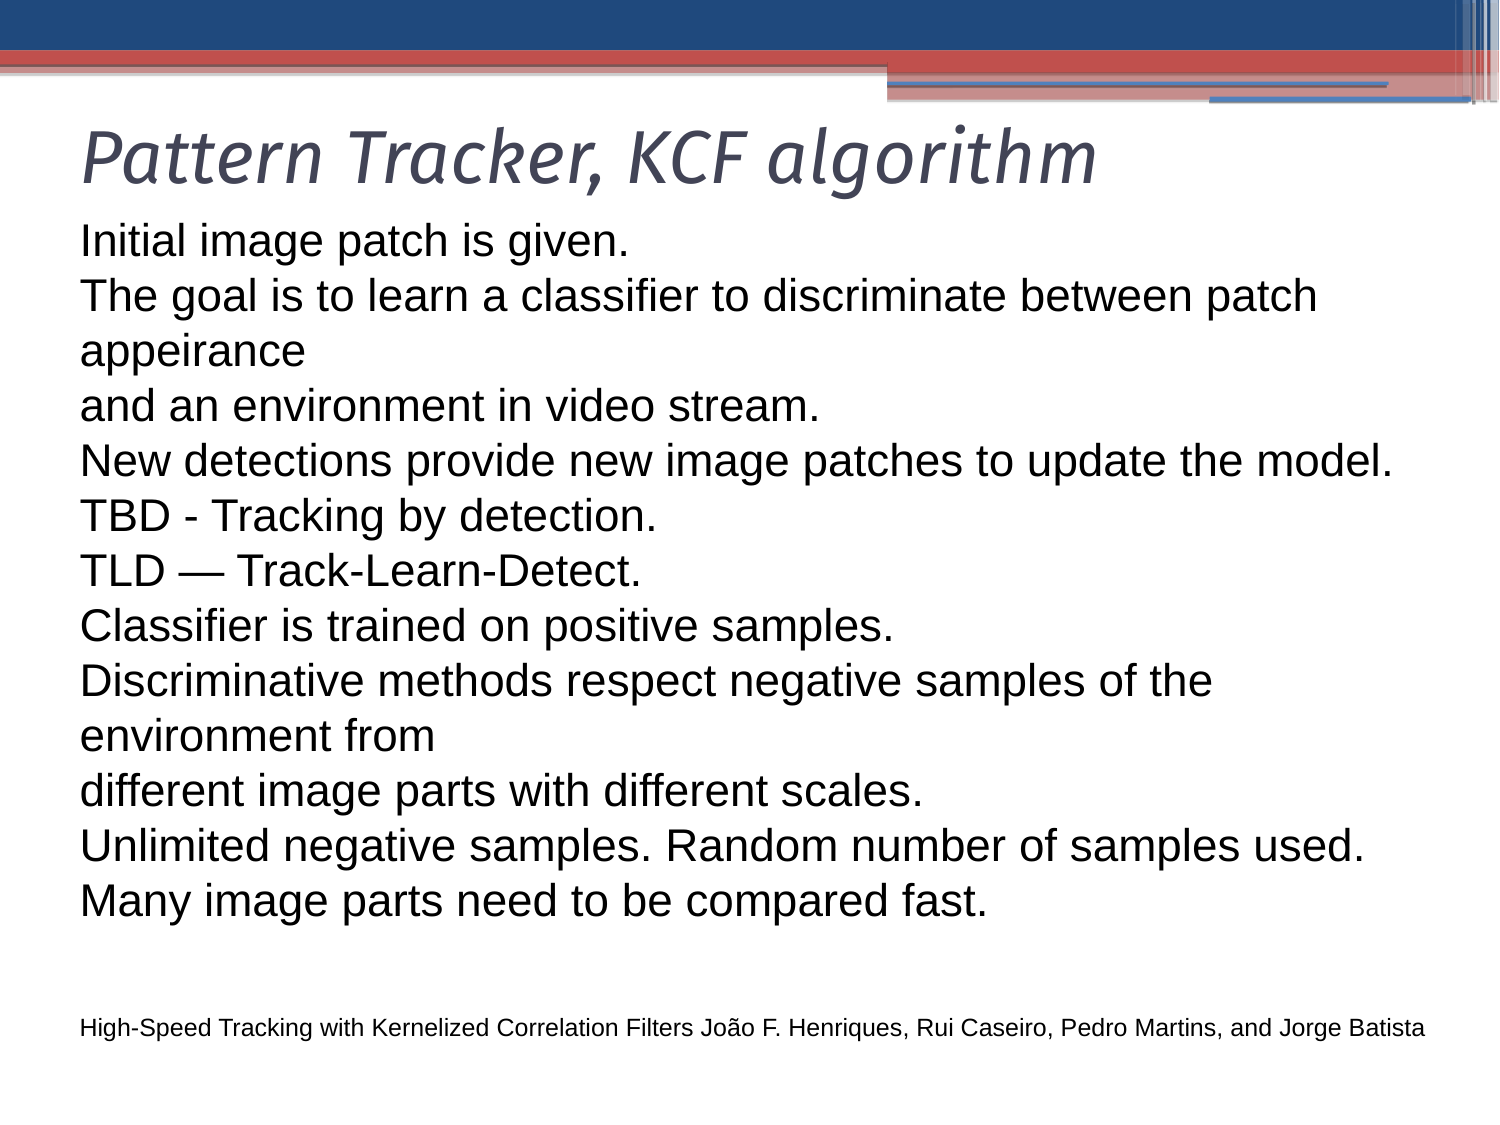

Pattern Tracker, KCF algorithm
Initial image patch is given.
The goal is to learn a classifier to discriminate between patch appeirance
and an environment in video stream.
New detections provide new image patches to update the model.
TBD - Tracking by detection.
TLD — Track-Learn-Detect.
Classifier is trained on positive samples.
Discriminative methods respect negative samples of the environment from
different image parts with different scales.
Unlimited negative samples. Random number of samples used.
Many image parts need to be compared fast.

High-Speed Tracking with Kernelized Correlation Filters João F. Henriques, Rui Caseiro, Pedro Martins, and Jorge Batista